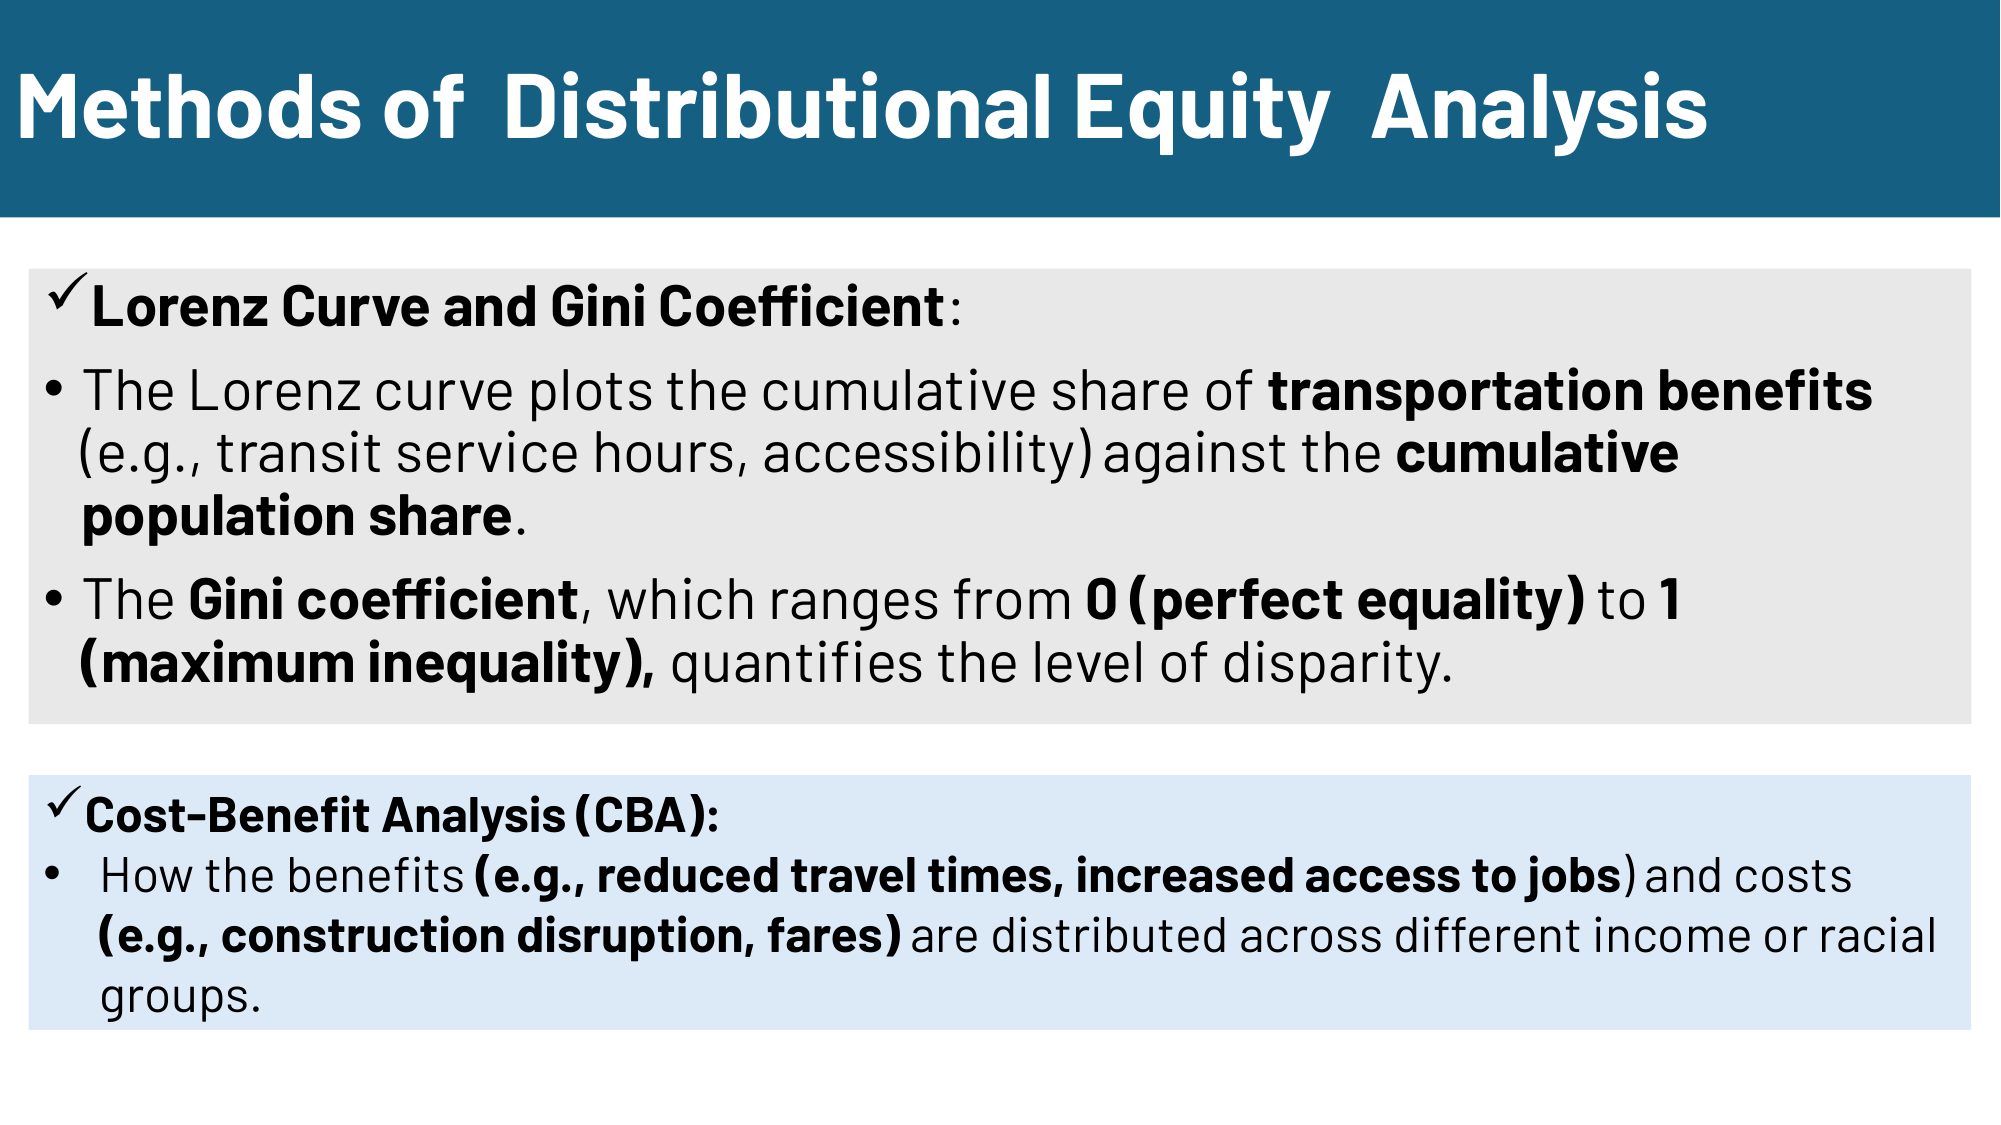

# Methods of  Distributional Equity  Analysis
Lorenz Curve and Gini Coefficient:
The Lorenz curve plots the cumulative share of transportation benefits (e.g., transit service hours, accessibility) against the cumulative population share.
The Gini coefficient, which ranges from 0 (perfect equality) to 1 (maximum inequality), quantifies the level of disparity.
Cost-Benefit Analysis (CBA):
How the benefits (e.g., reduced travel times, increased access to jobs) and costs (e.g., construction disruption, fares) are distributed across different income or racial groups.